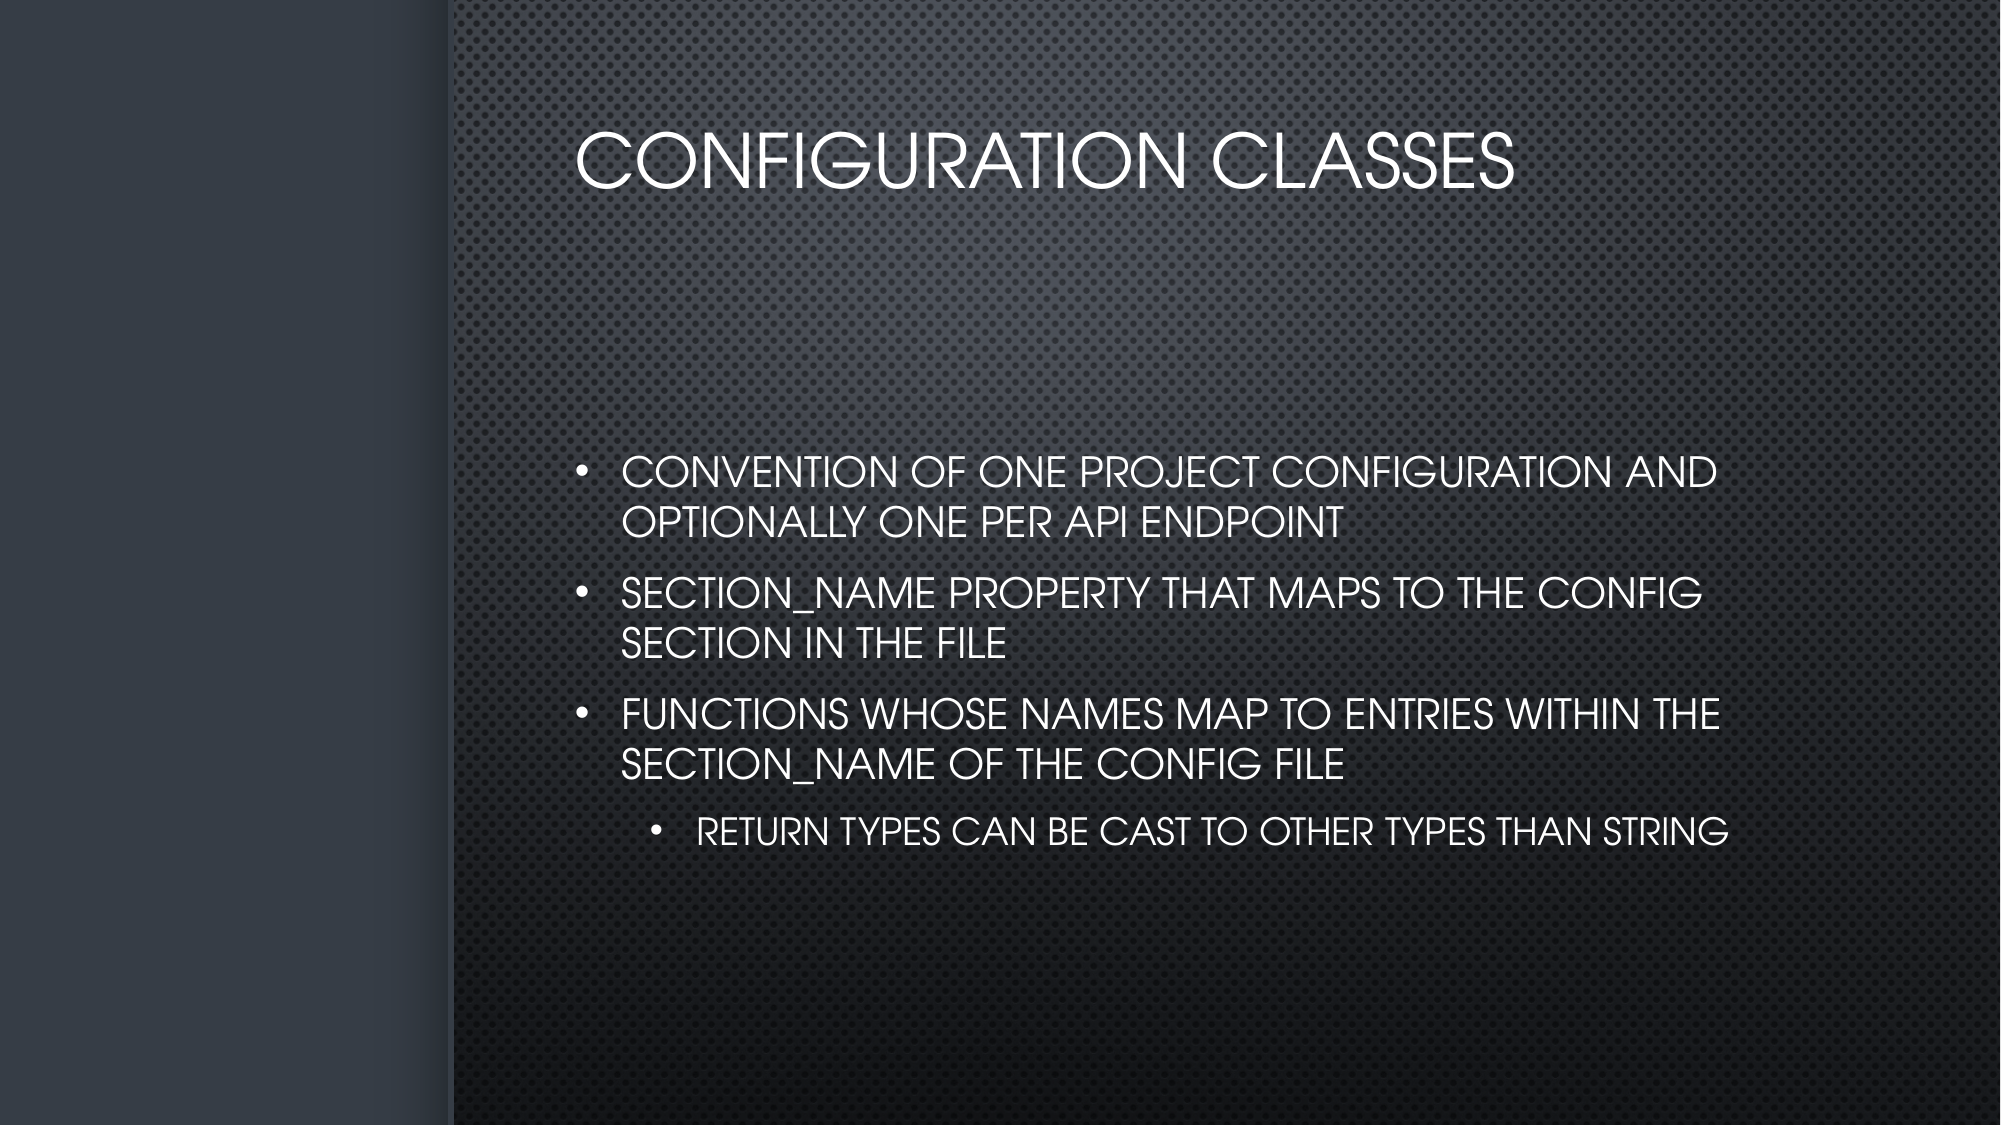

# Configuration Classes
Convention of one project configuration and optionally one per API endpoint
SECTION_NAME property that maps to the config section in the file
functions whose names map to entries within the SECTION_NAME of the config file
Return types can be cast to other types than string